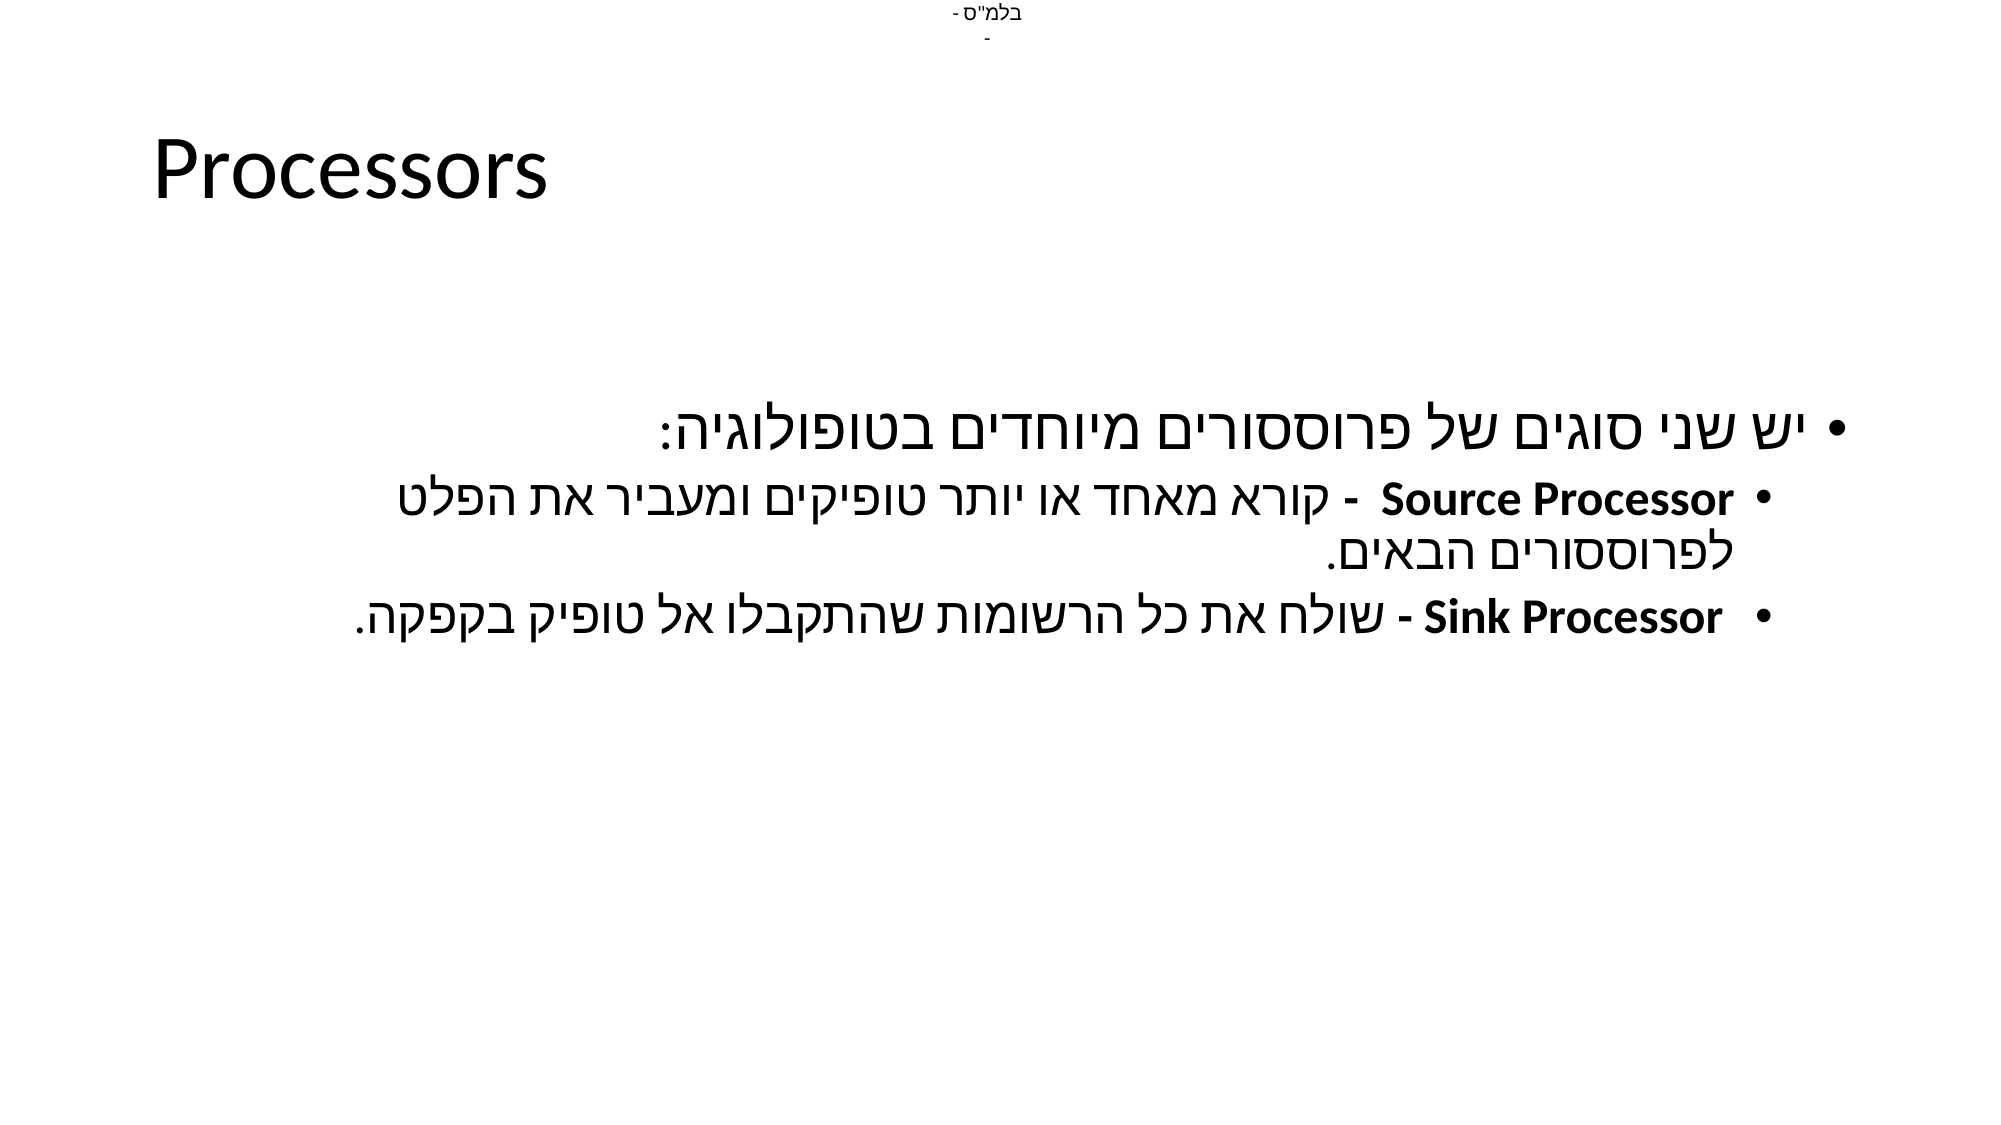

# Processors
יש שני סוגים של פרוססורים מיוחדים בטופולוגיה:
Source Processor  - קורא מאחד או יותר טופיקים ומעביר את הפלט לפרוססורים הבאים.
 Sink Processor - שולח את כל הרשומות שהתקבלו אל טופיק בקפקה.